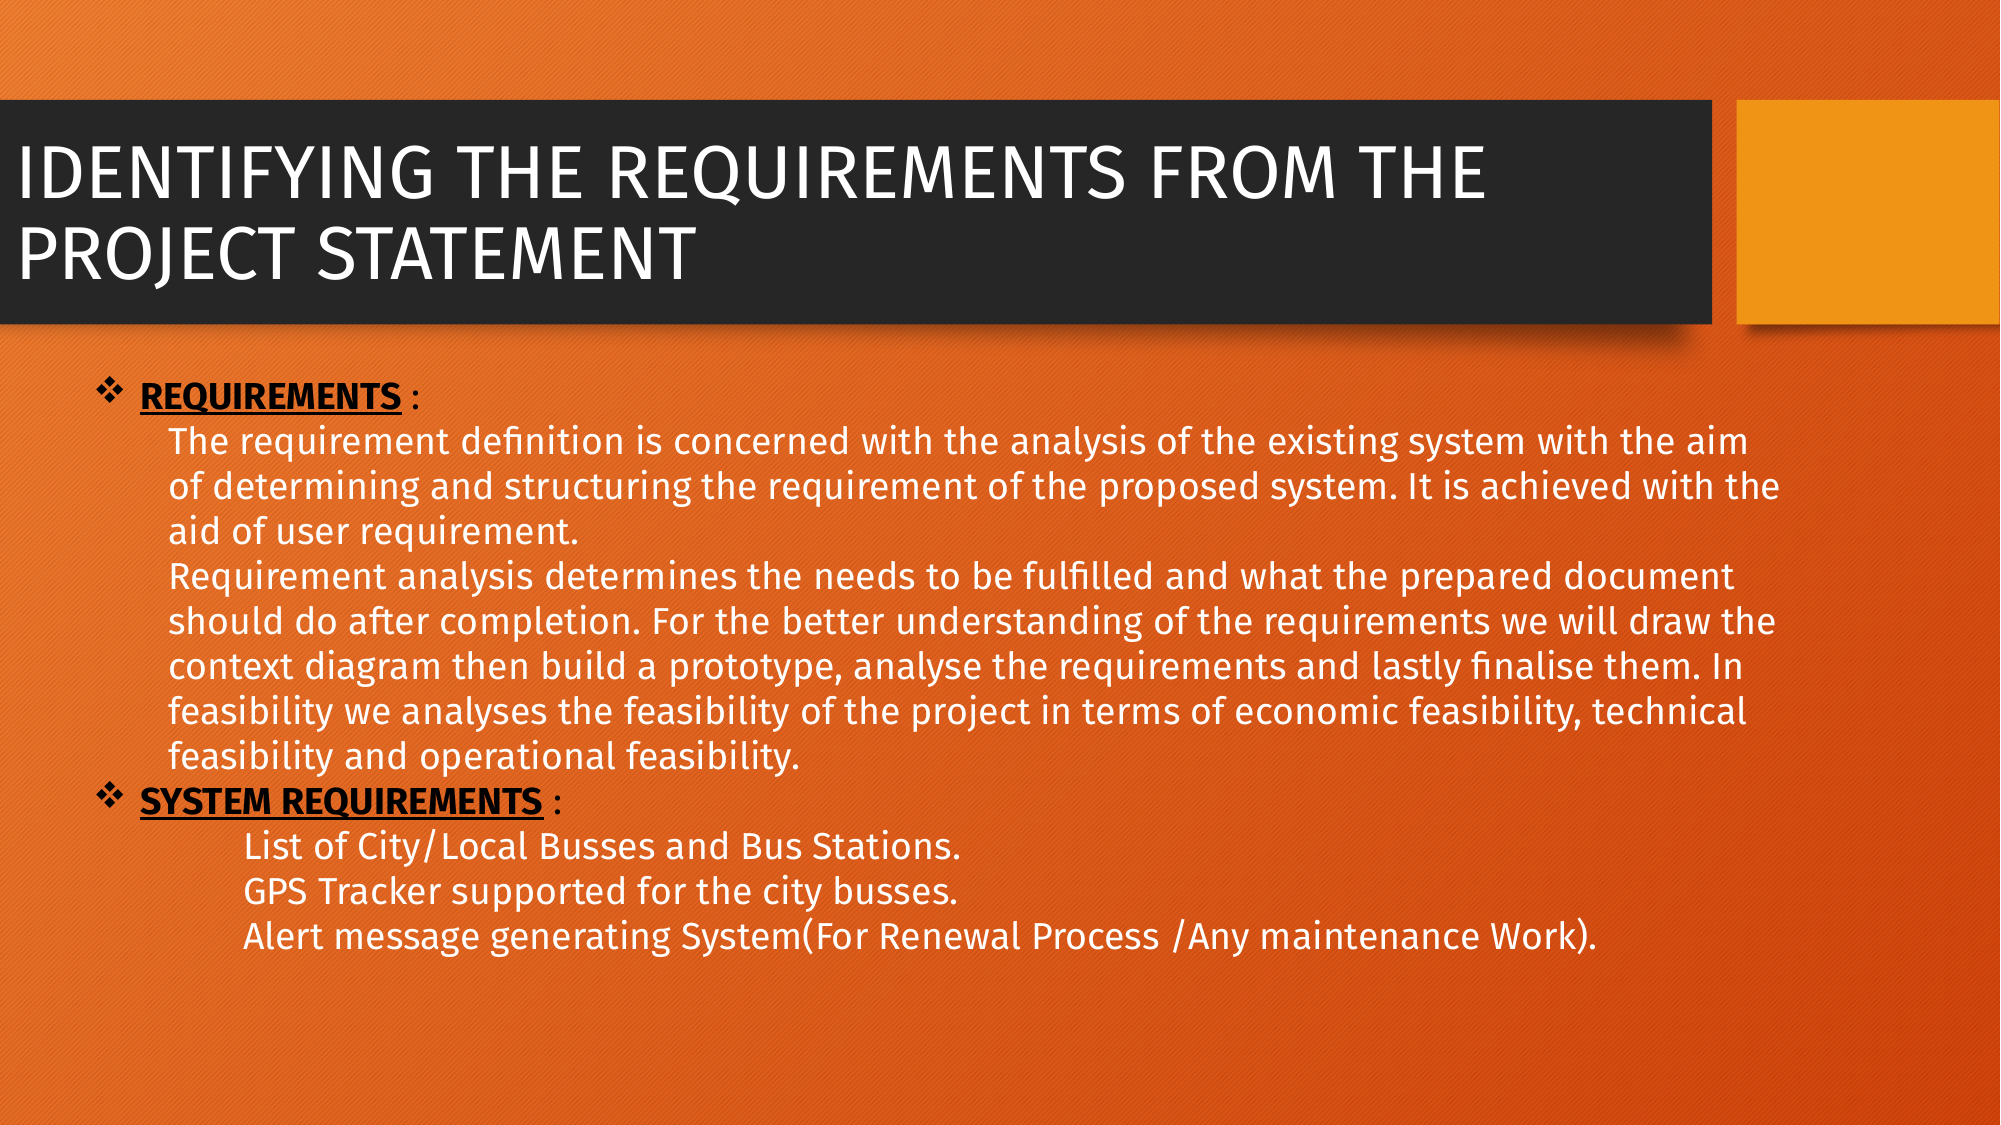

# IDENTIFYING THE REQUIREMENTS FROM THE PROJECT STATEMENT
REQUIREMENTS :
The requirement definition is concerned with the analysis of the existing system with the aim of determining and structuring the requirement of the proposed system. It is achieved with the aid of user requirement.
Requirement analysis determines the needs to be fulfilled and what the prepared document should do after completion. For the better understanding of the requirements we will draw the context diagram then build a prototype, analyse the requirements and lastly finalise them. In feasibility we analyses the feasibility of the project in terms of economic feasibility, technical feasibility and operational feasibility.
SYSTEM REQUIREMENTS :
	List of City/Local Busses and Bus Stations.
	GPS Tracker supported for the city busses.
	Alert message generating System(For Renewal Process /Any maintenance Work).